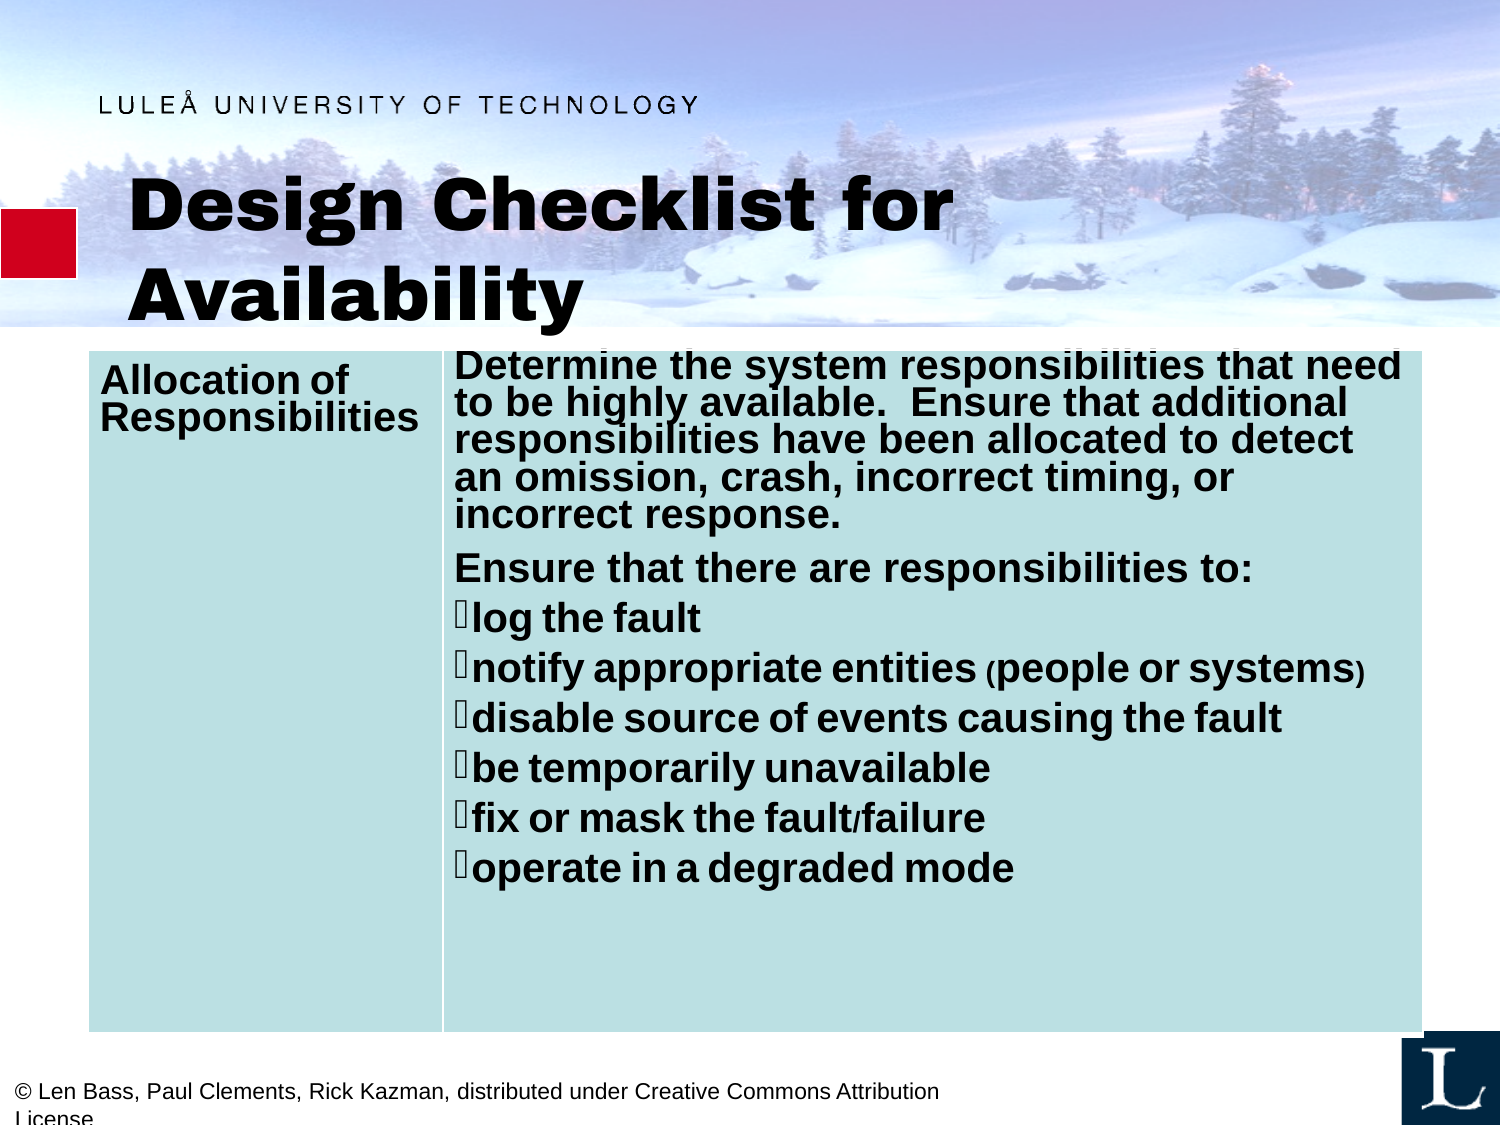

# Design Checklist for Availability
| Allocation of Responsibilities | Determine the system responsibilities that need to be highly available. Ensure that additional responsibilities have been allocated to detect an omission, crash, incorrect timing, or incorrect response. Ensure that there are responsibilities to: log the fault notify appropriate entities (people or systems) disable source of events causing the fault be temporarily unavailable fix or mask the fault/failure operate in a degraded mode |
| --- | --- |
© Len Bass, Paul Clements, Rick Kazman, distributed under Creative Commons Attribution License